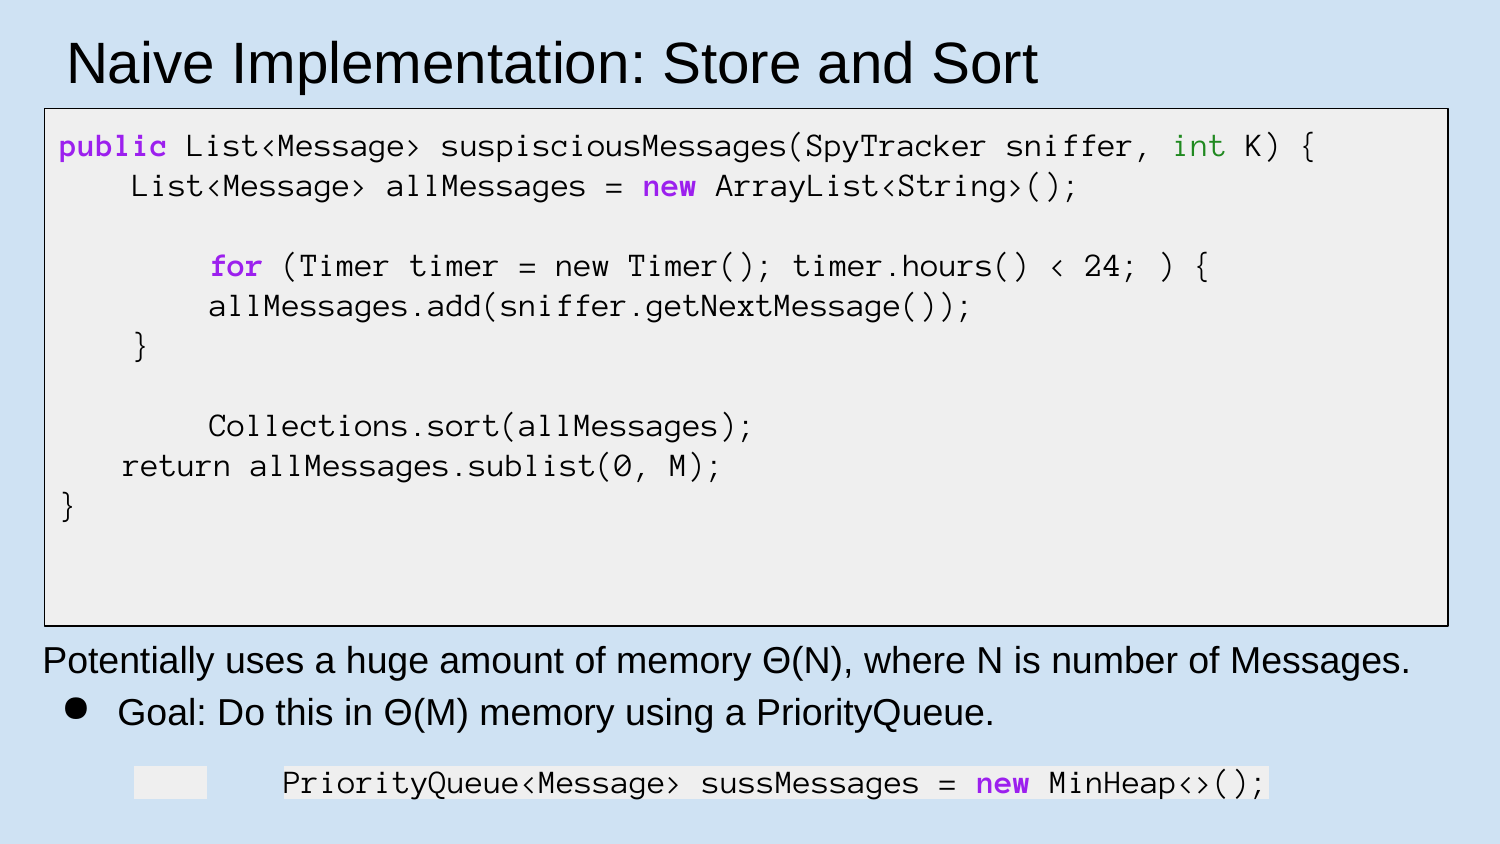

# Naive Implementation: Store and Sort
public List<Message> suspisciousMessages(SpyTracker sniffer, int K) {
    List<Message> allMessages = new ArrayList<String>();

    	for (Timer timer = new Timer(); timer.hours() < 24; ) {
        	allMessages.add(sniffer.getNextMessage());
    }

	Collections.sort(allMessages);
return allMessages.sublist(0, M);
}
Potentially uses a huge amount of memory Θ(N), where N is number of Messages.
Goal: Do this in Θ(M) memory using a PriorityQueue.
    	PriorityQueue<Message> sussMessages = new MinHeap<>();